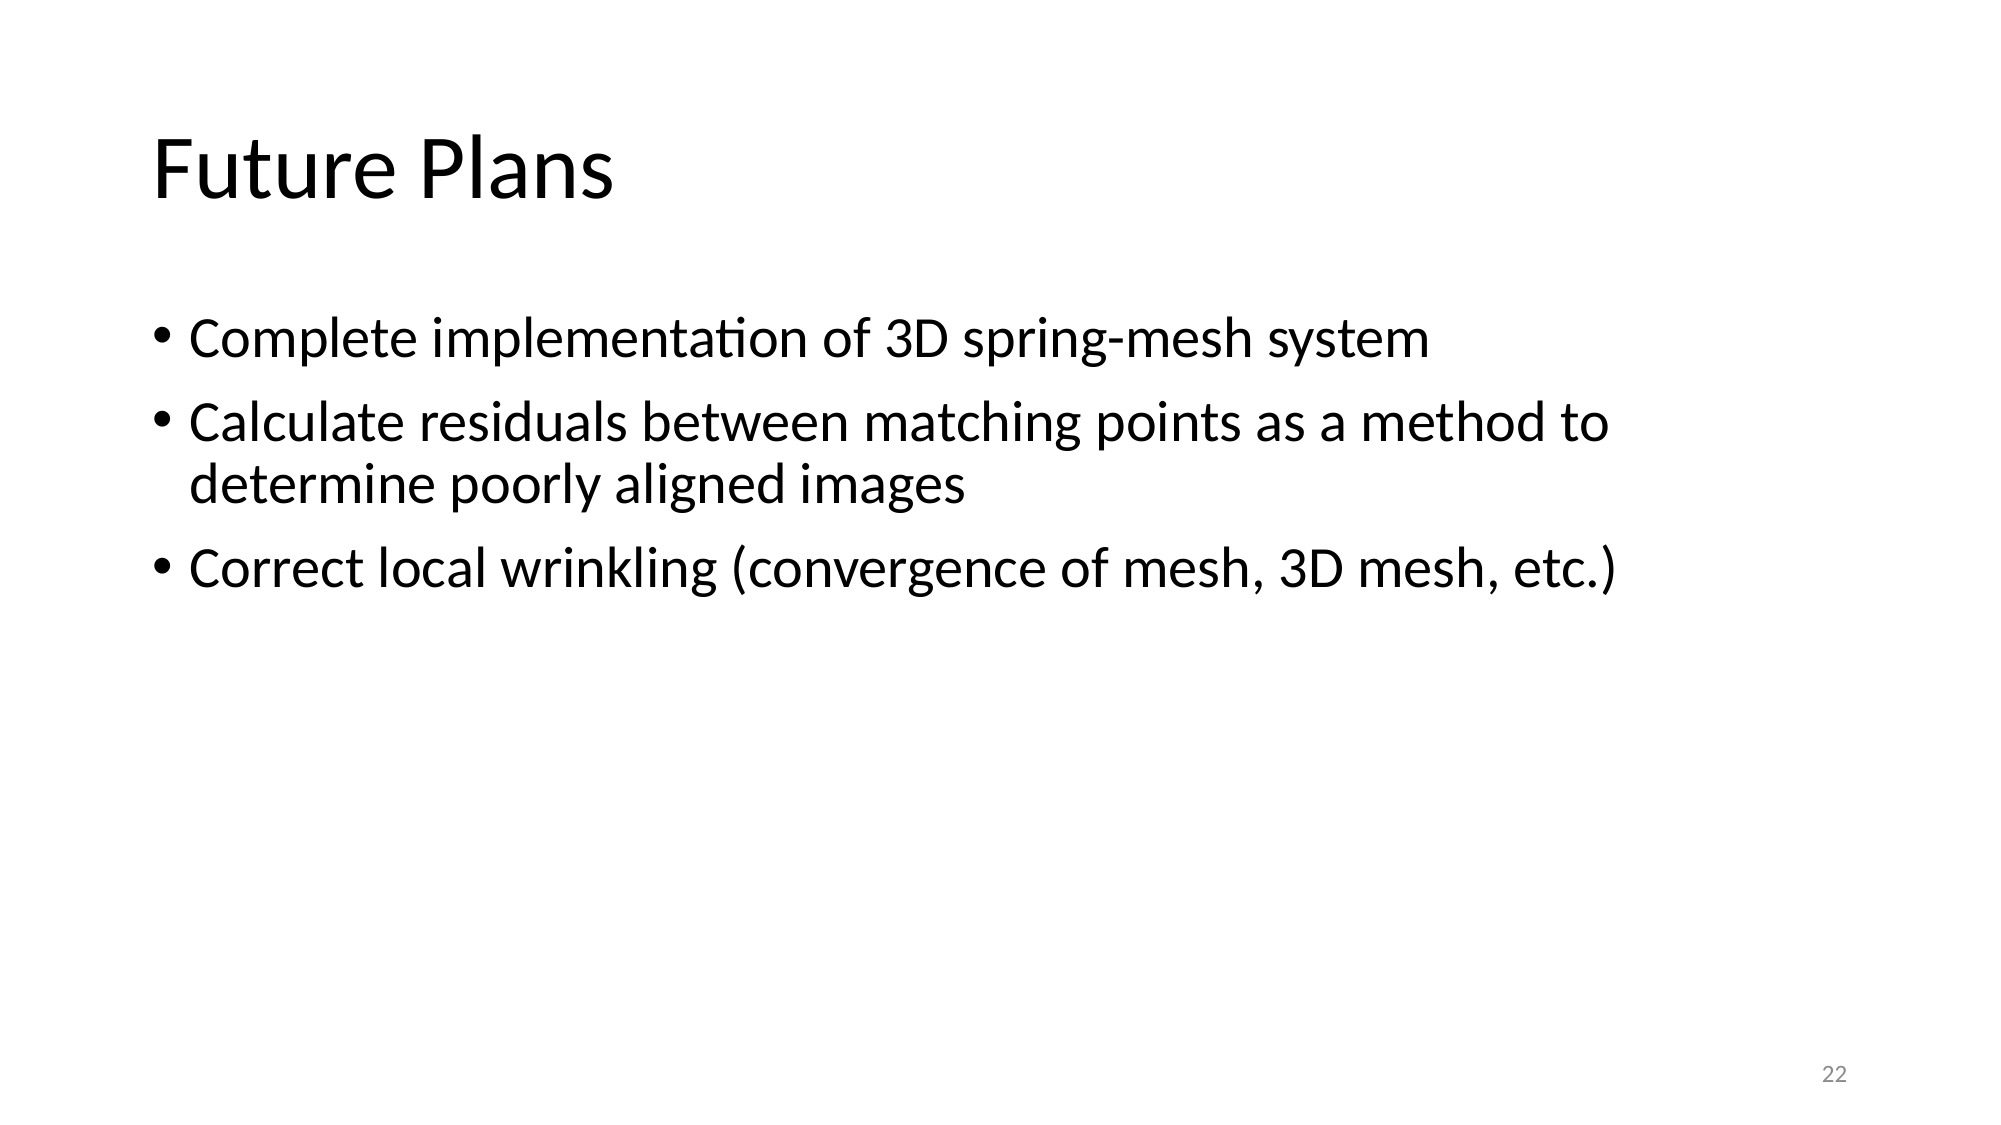

# Future Plans
Complete implementation of 3D spring-mesh system
Calculate residuals between matching points as a method to determine poorly aligned images
Correct local wrinkling (convergence of mesh, 3D mesh, etc.)
22